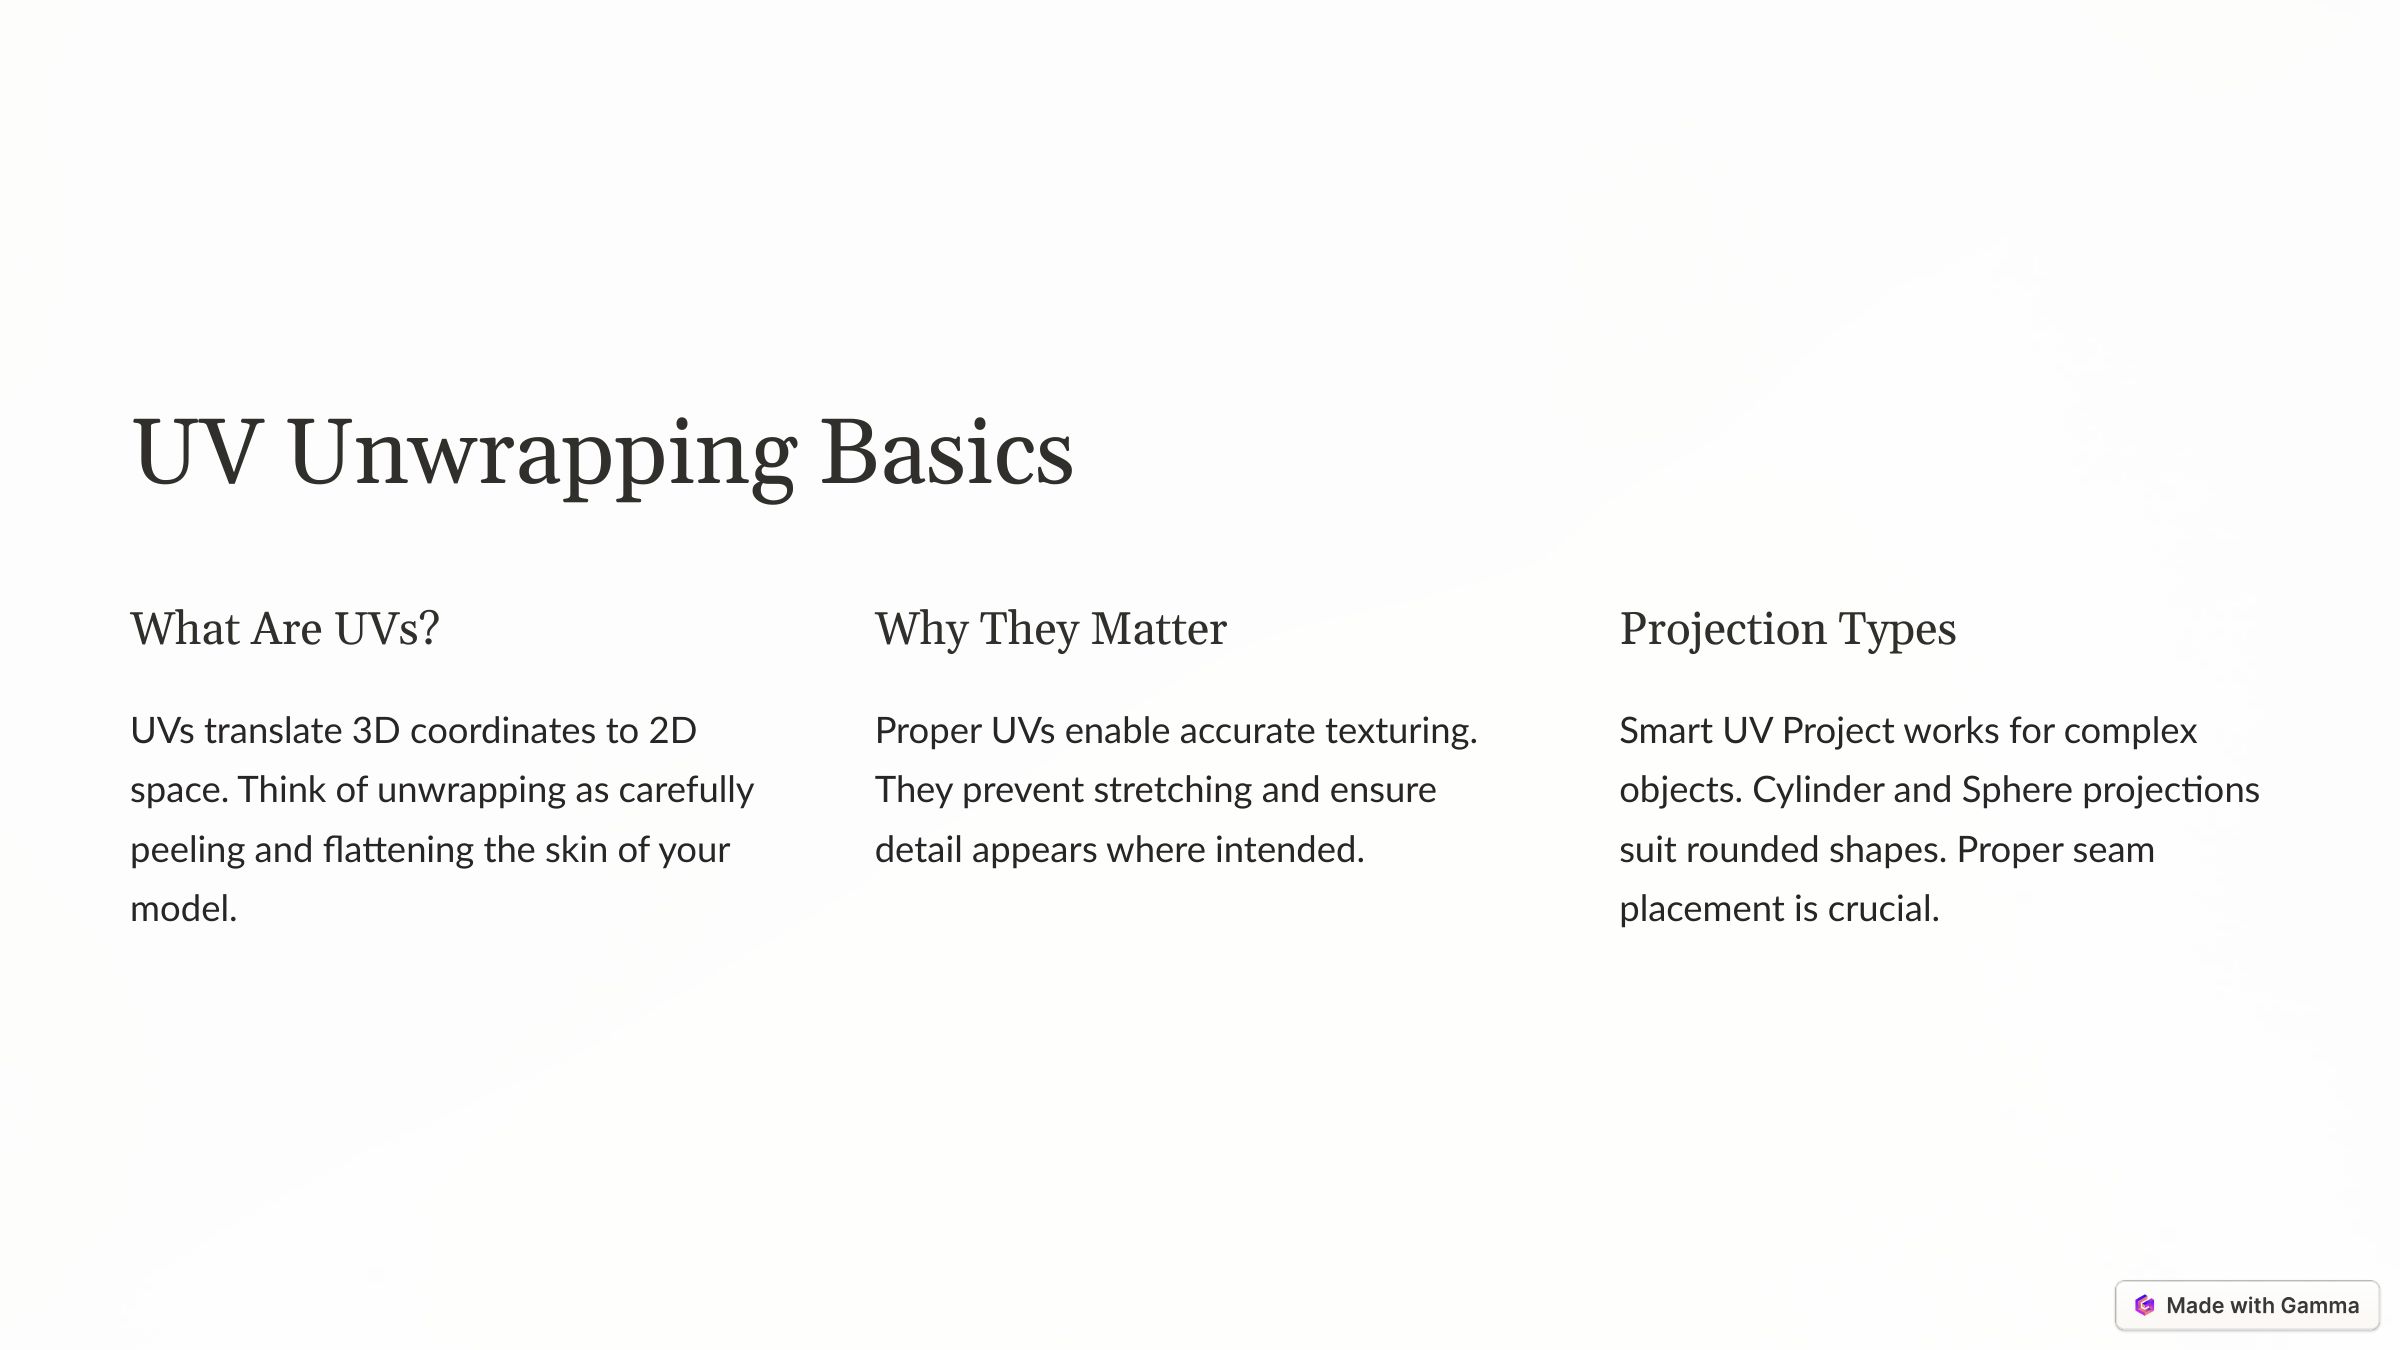

UV Unwrapping Basics
What Are UVs?
Why They Matter
Projection Types
UVs translate 3D coordinates to 2D space. Think of unwrapping as carefully peeling and flattening the skin of your model.
Proper UVs enable accurate texturing. They prevent stretching and ensure detail appears where intended.
Smart UV Project works for complex objects. Cylinder and Sphere projections suit rounded shapes. Proper seam placement is crucial.